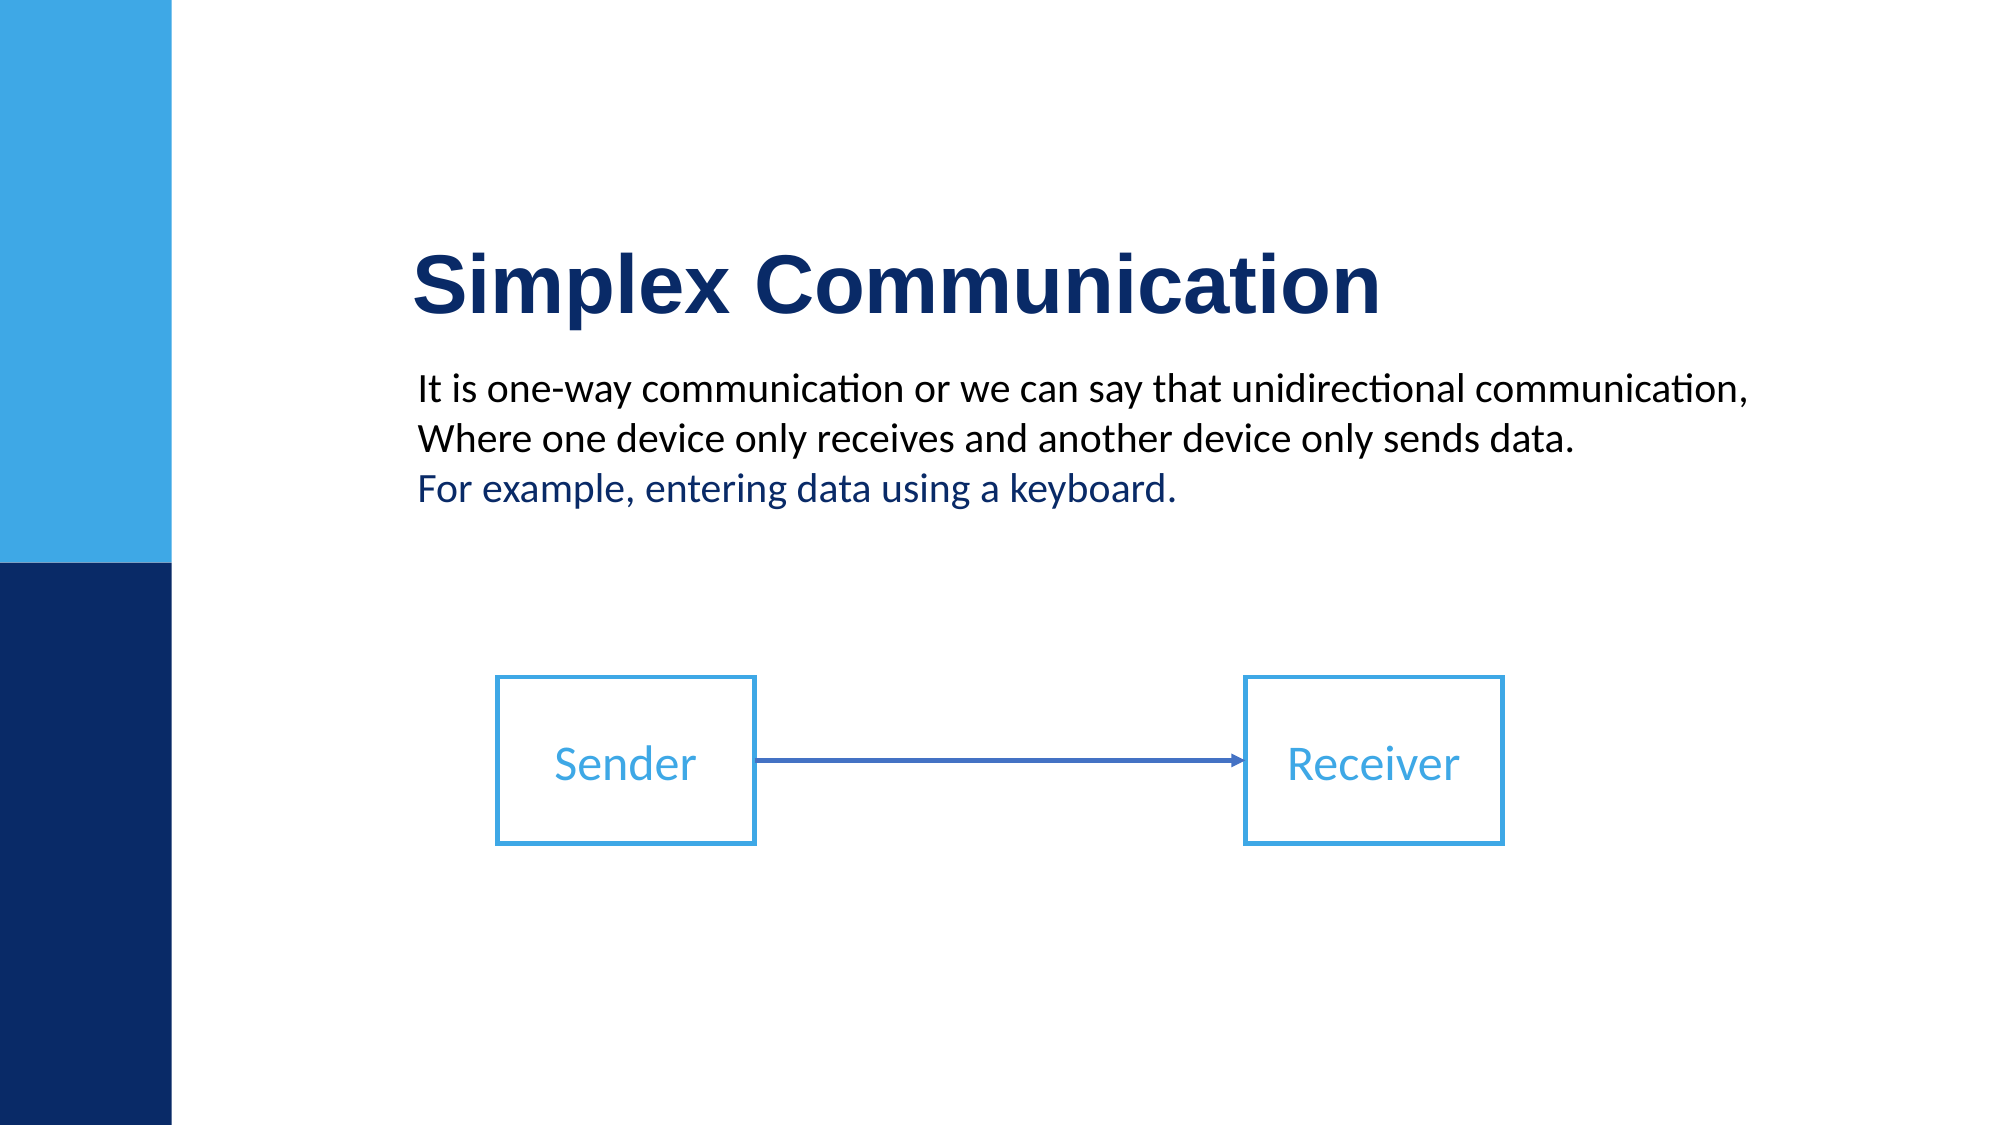

Simplex Communication
It is one-way communication or we can say that unidirectional communication,
Where one device only receives and another device only sends data.
For example, entering data using a keyboard.

Sender
Receiver